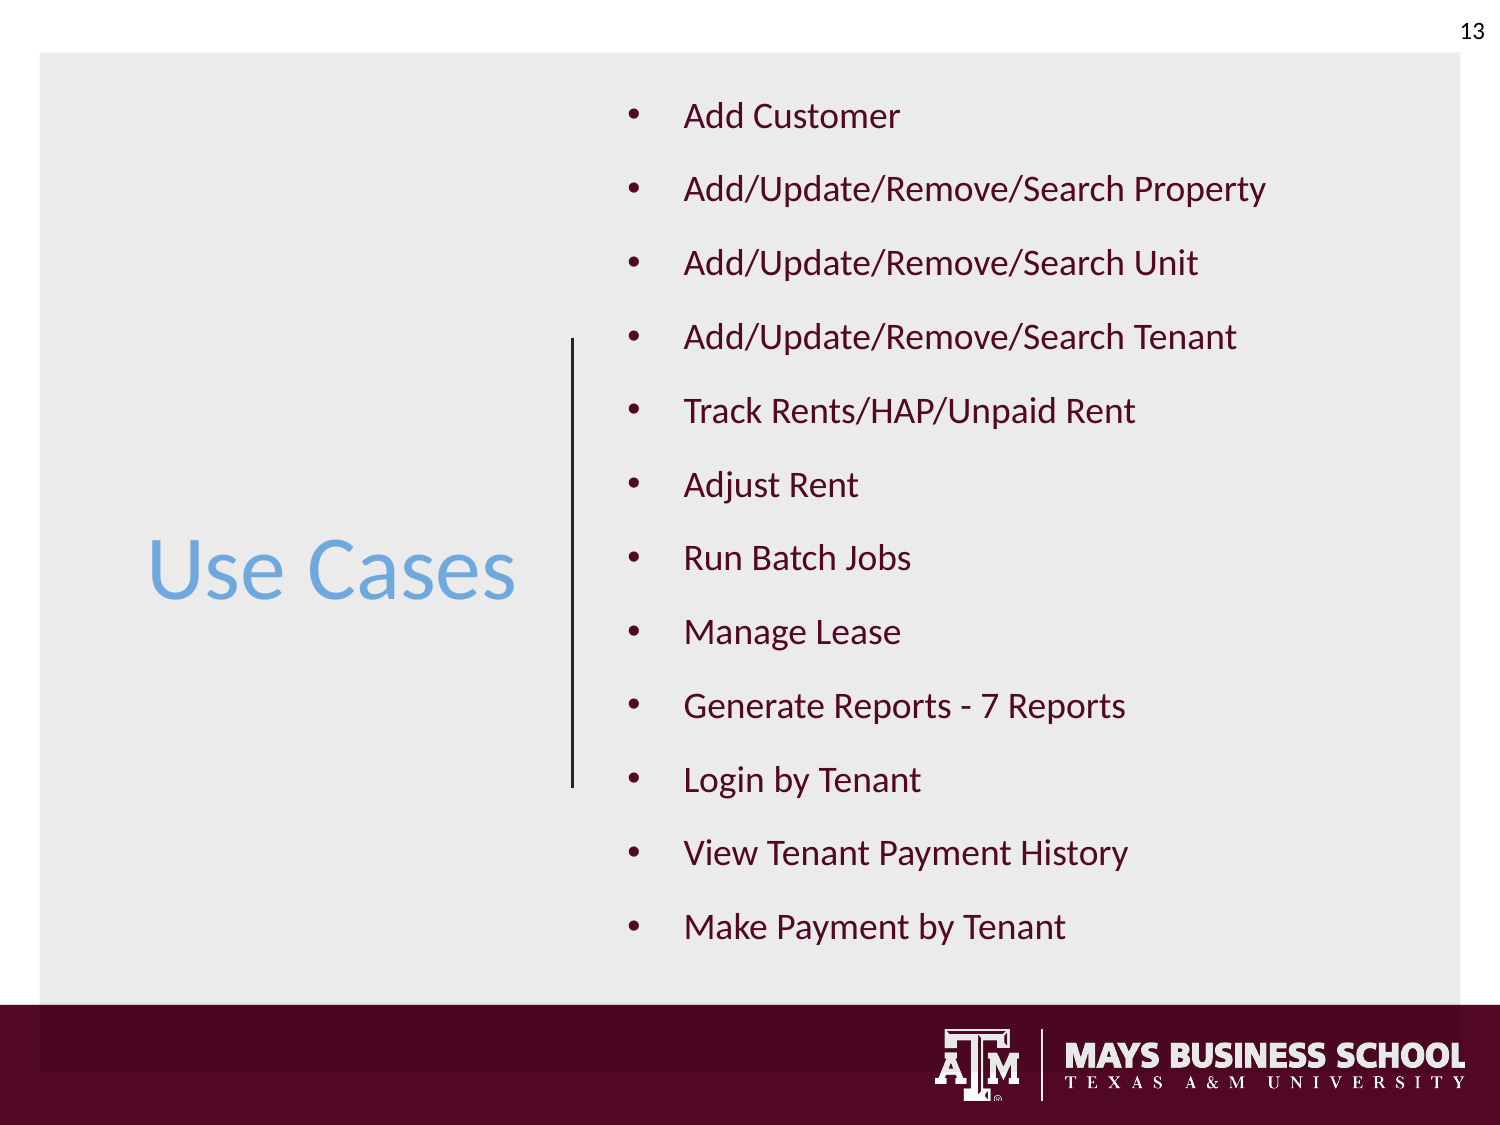

13

Add Customer
Add/Update/Remove/Search Property
Add/Update/Remove/Search Unit
Add/Update/Remove/Search Tenant
Track Rents/HAP/Unpaid Rent
Adjust Rent
Run Batch Jobs
Manage Lease
Generate Reports - 7 Reports
Login by Tenant
View Tenant Payment History
Make Payment by Tenant

# Use Cases